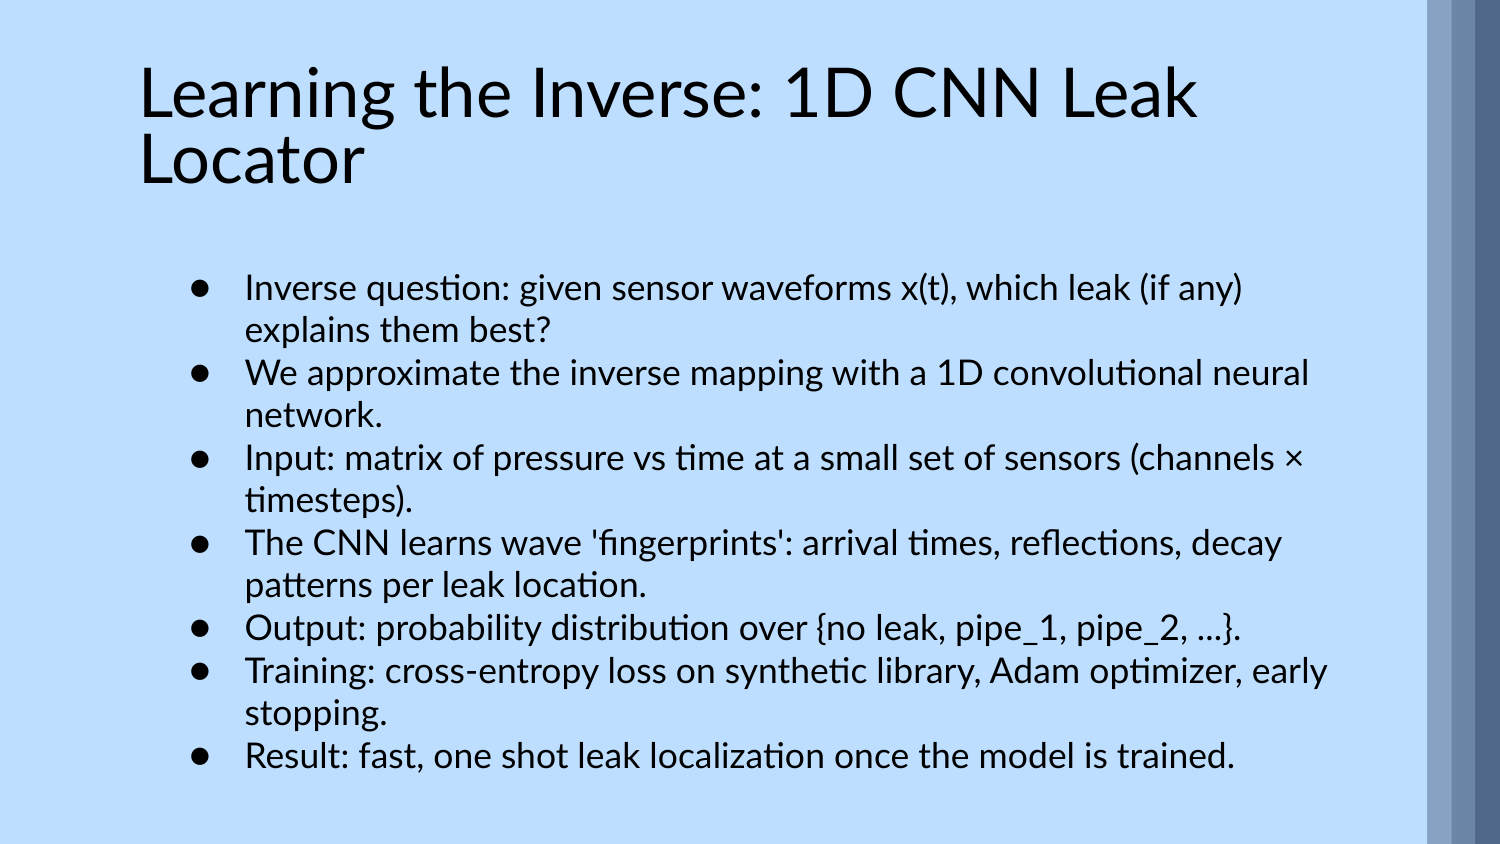

# Learning the Inverse: 1D CNN Leak Locator
Inverse question: given sensor waveforms x(t), which leak (if any) explains them best?
We approximate the inverse mapping with a 1D convolutional neural network.
Input: matrix of pressure vs time at a small set of sensors (channels × timesteps).
The CNN learns wave 'fingerprints': arrival times, reflections, decay patterns per leak location.
Output: probability distribution over {no leak, pipe_1, pipe_2, ...}.
Training: cross‑entropy loss on synthetic library, Adam optimizer, early stopping.
Result: fast, one shot leak localization once the model is trained.